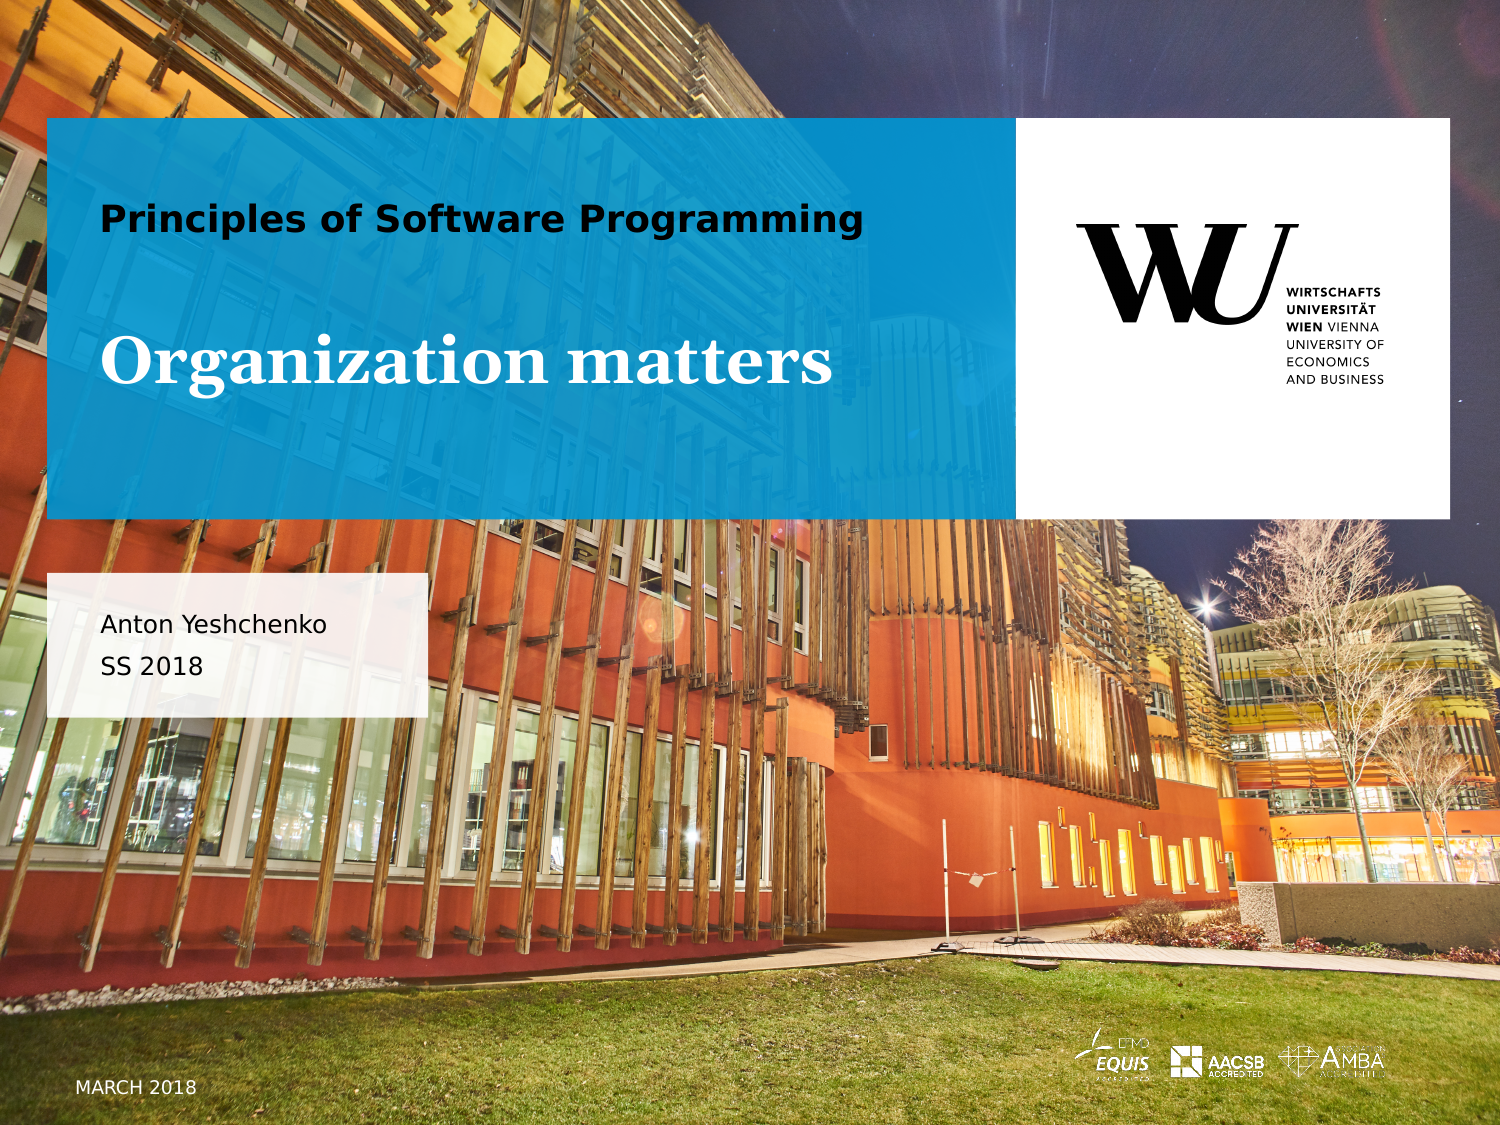

Principles of Software Programming
# Organization matters
Anton Yeshchenko
SS 2018
March 2018